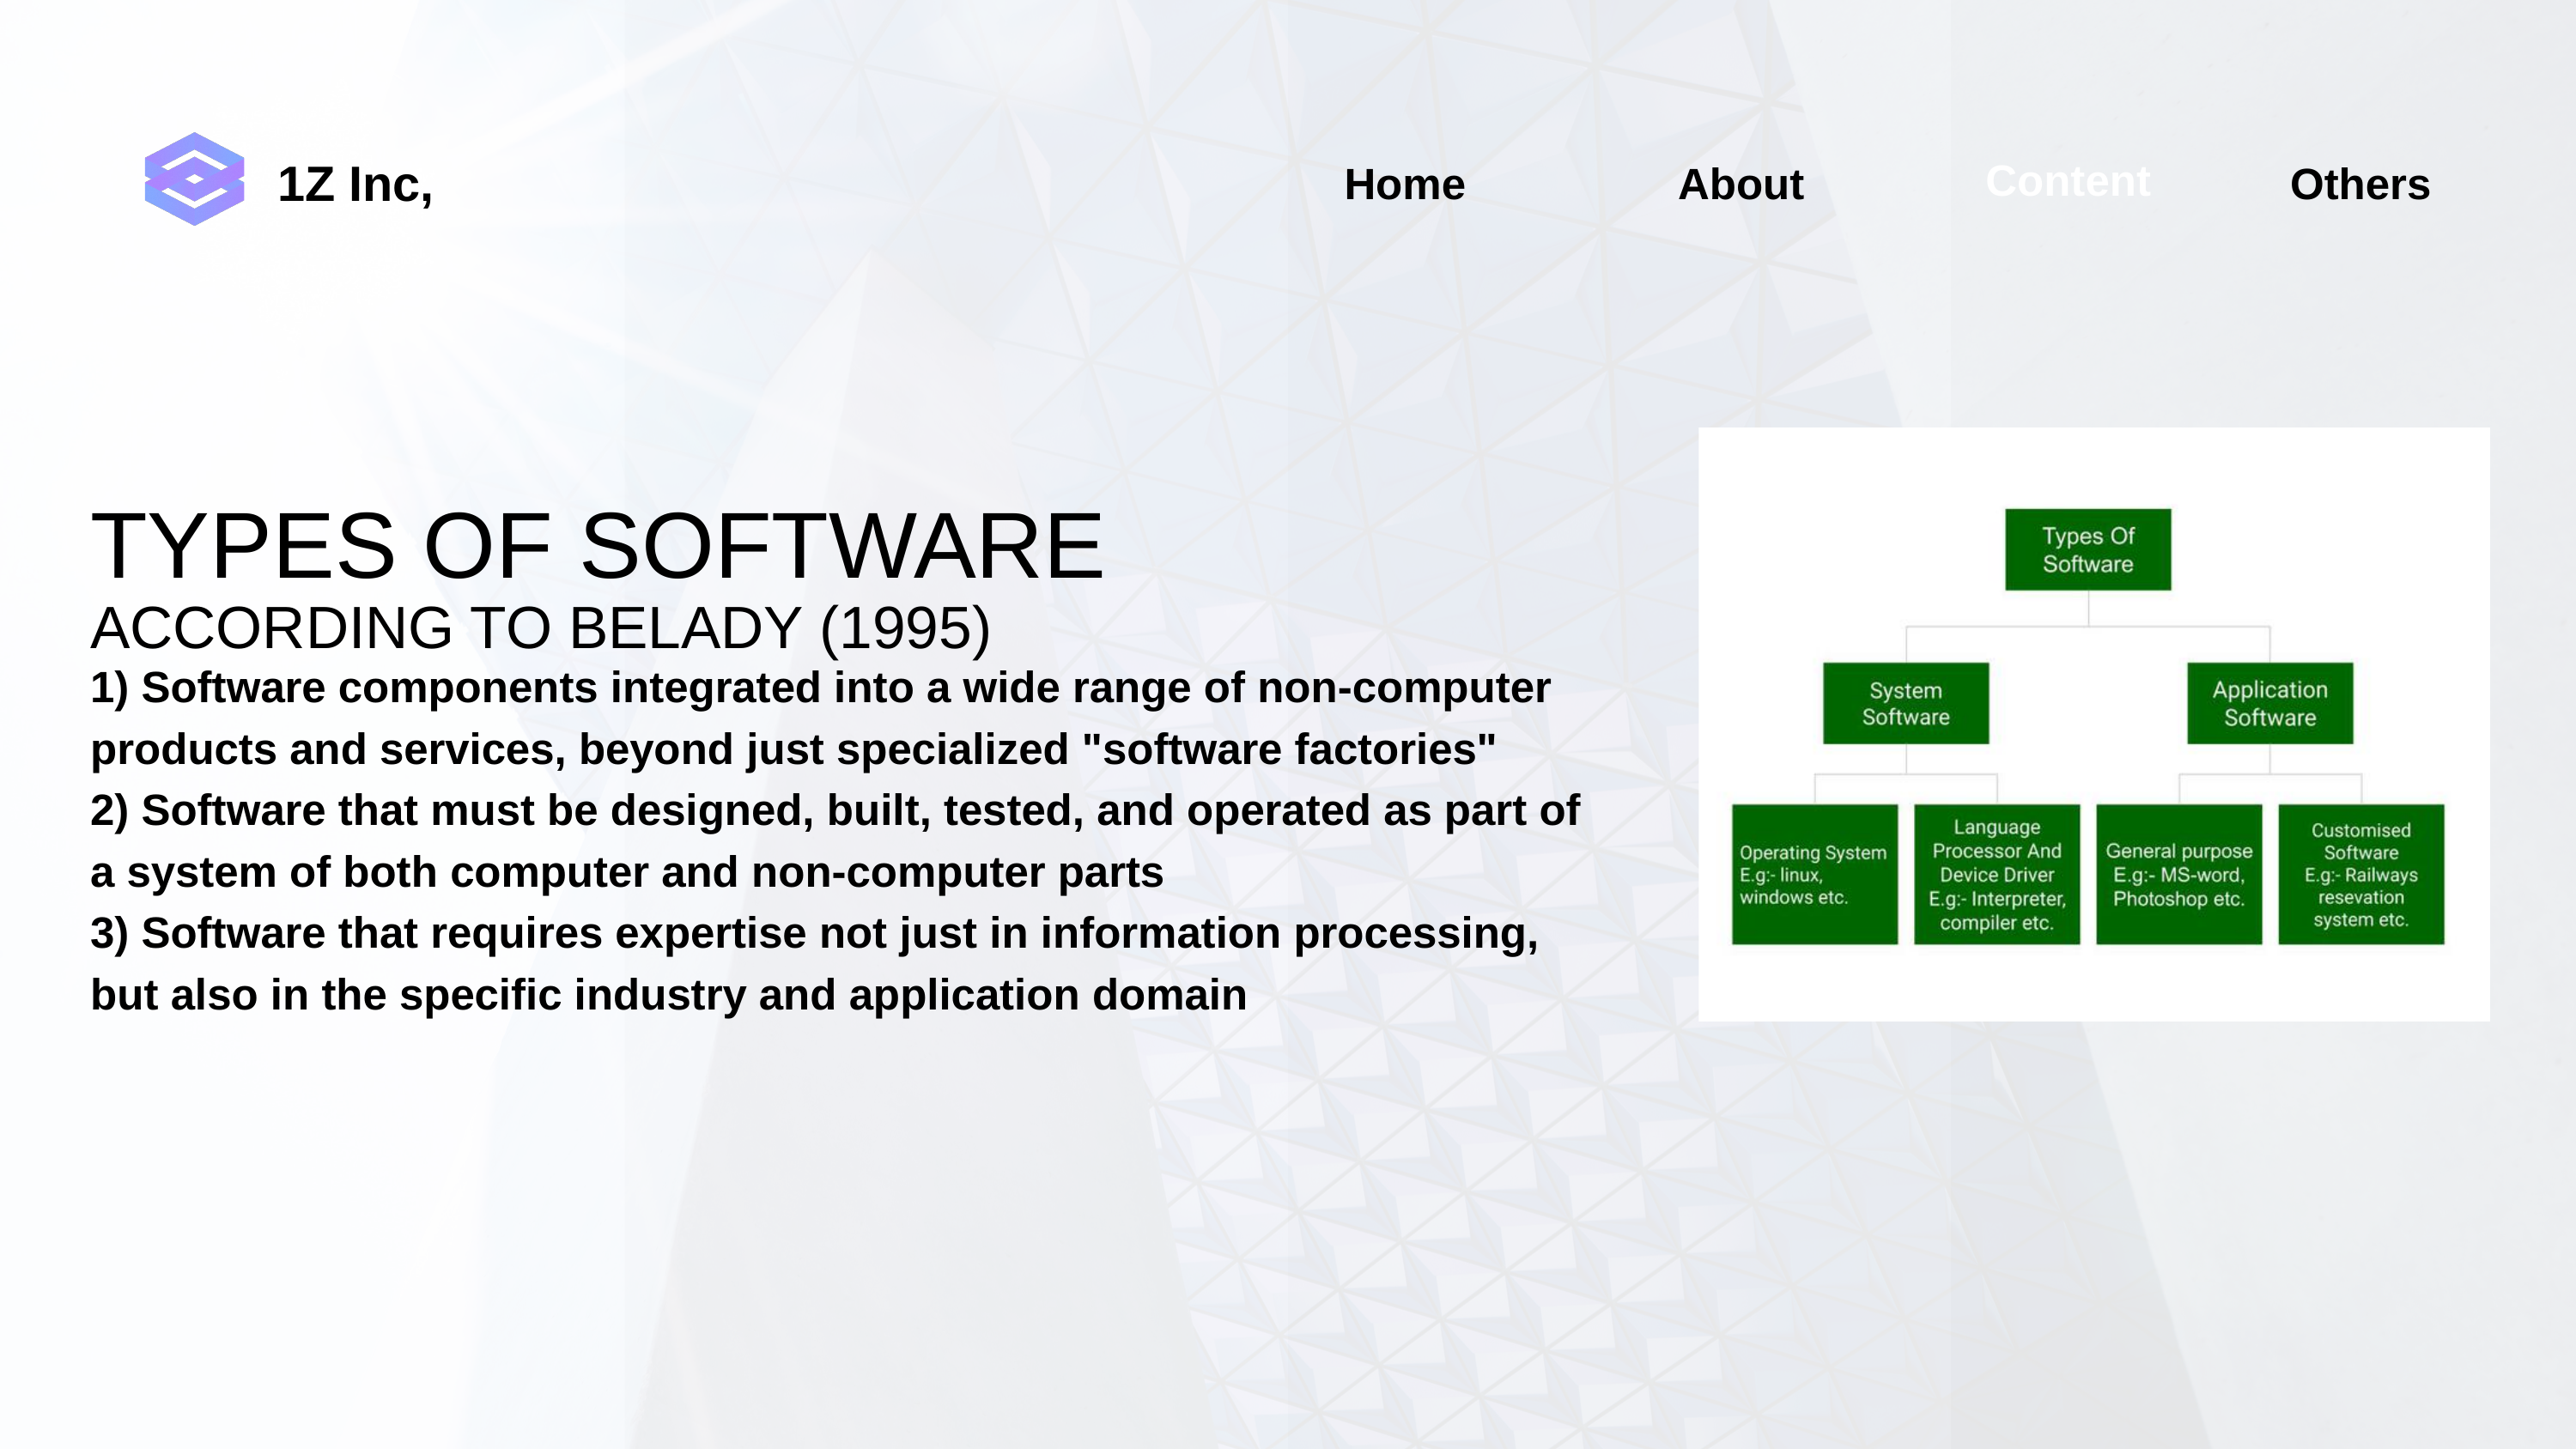

Content
Home
Others
About
1Z Inc,

TYPES OF SOFTWARE
ACCORDING TO BELADY (1995)
1) Software components integrated into a wide range of non-computer products and services, beyond just specialized "software factories"
2) Software that must be designed, built, tested, and operated as part of a system of both computer and non-computer parts
3) Software that requires expertise not just in information processing, but also in the specific industry and application domain